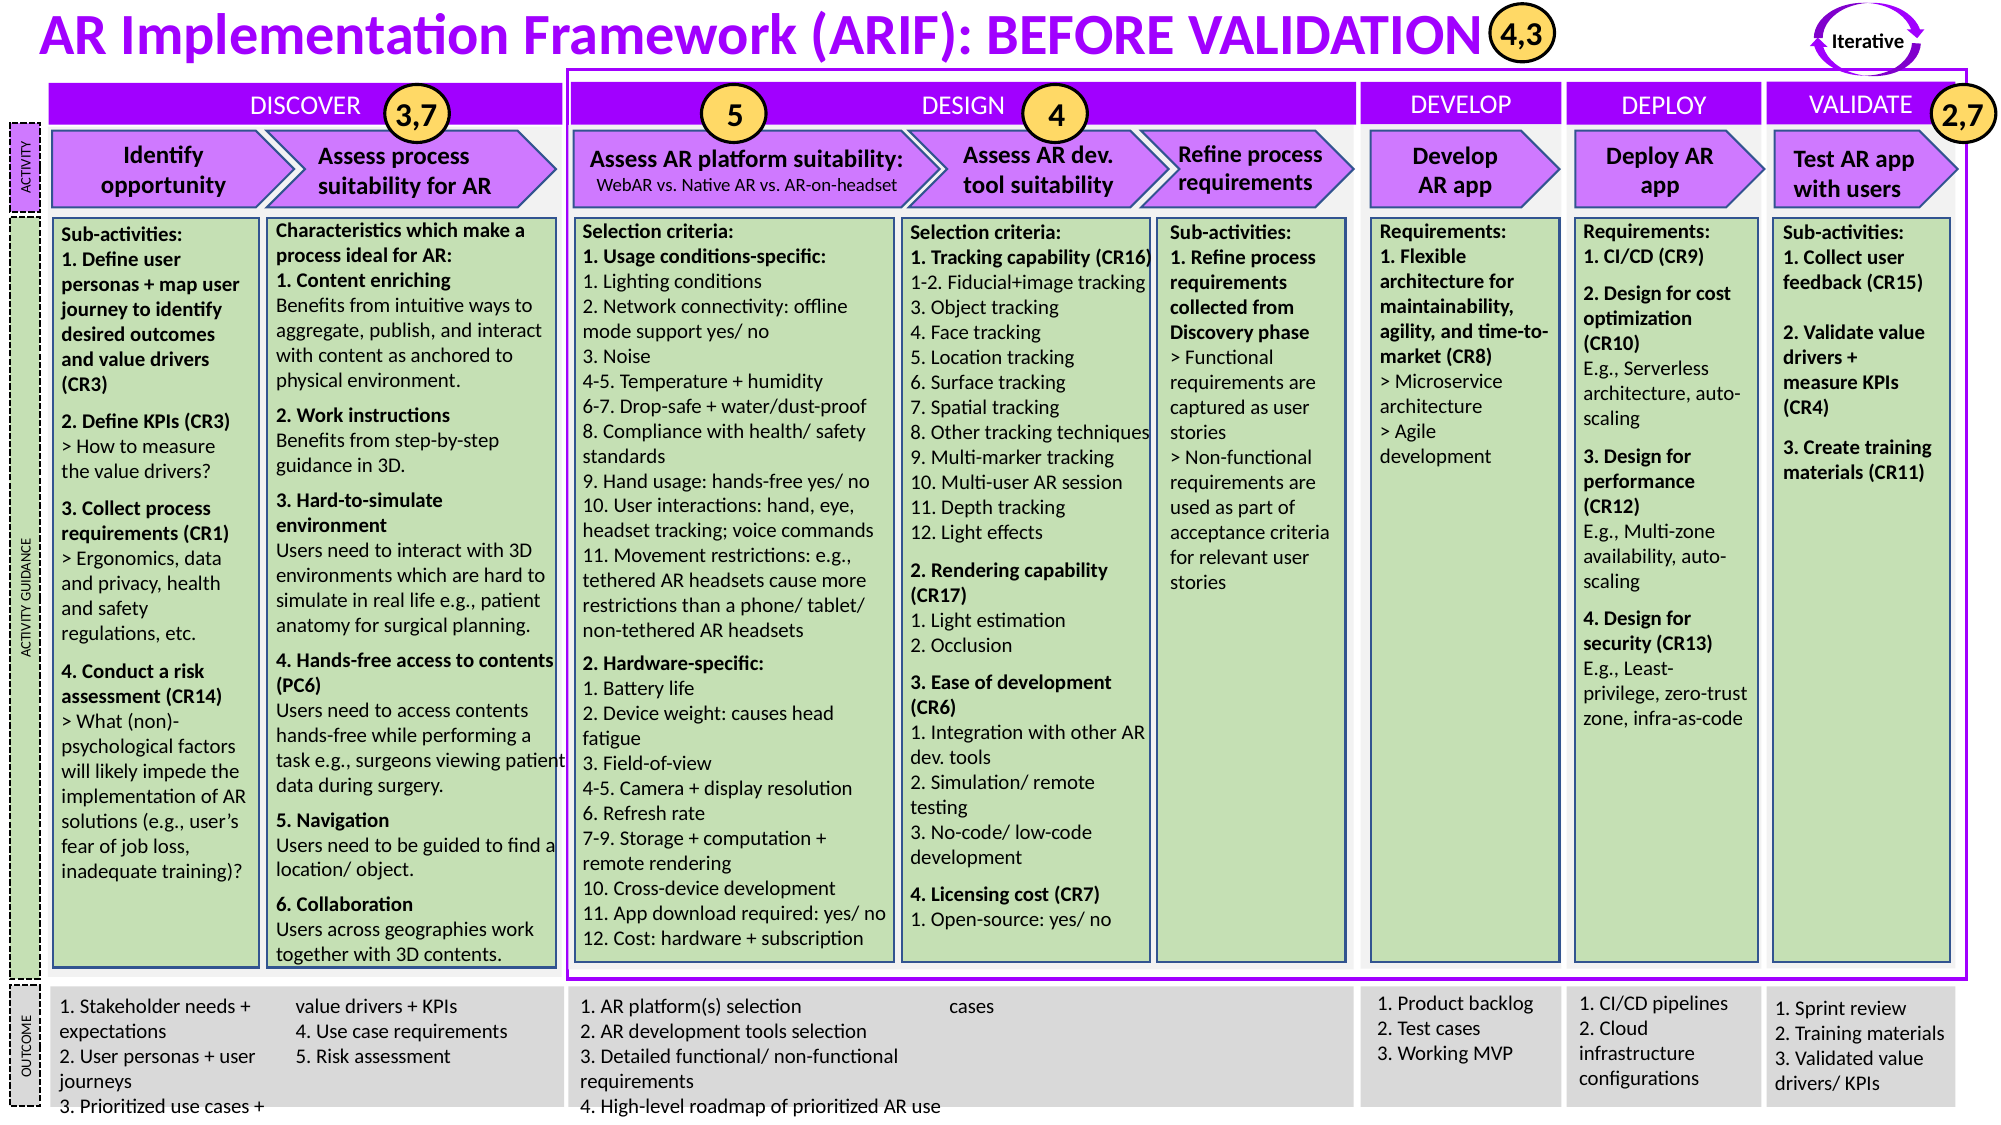

AR Implementation Framework (ARIF): BEFORE VALIDATION

Iterative

4,3

VALIDATE
DESIGN
DEVELOP
DEPLOY
DISCOVER

3,7

  5

  4

2,7

Identify opportunity
Assess AR platform suitability:
WebAR vs. Native AR vs. AR-on-headset
Assess AR dev. tool suitability

Refine process requirements

Assess process suitability for AR
Develop
AR app
Deploy AR app

Test AR app with users
ACTIVITY
Characteristics which make a
process ideal for AR:
1. Content enriching
Benefits from intuitive ways to aggregate, publish, and interact with content as anchored to physical environment.

2. Work instructions
Benefits from step-by-step guidance in 3D.

3. Hard-to-simulate
environment
Users need to interact with 3D environments which are hard to simulate in real life e.g., patient anatomy for surgical planning.

4. Hands-free access to contents (PC6)
Users need to access contents hands-free while performing a task e.g., surgeons viewing patient data during surgery.

5. Navigation
Users need to be guided to find a location/ object.

6. Collaboration
Users across geographies work together with 3D contents.

Selection criteria:
1. Usage conditions-specific:
1. Lighting conditions
2. Network connectivity: offline mode support yes/ no
3. Noise
4-5. Temperature + humidity
6-7. Drop-safe + water/dust-proof
8. Compliance with health/ safety standards
9. Hand usage: hands-free yes/ no
10. User interactions: hand, eye, headset tracking; voice commands
11. Movement restrictions: e.g., tethered AR headsets cause more restrictions than a phone/ tablet/ non-tethered AR headsets

2. Hardware-specific:
1. Battery life
2. Device weight: causes head fatigue
3. Field-of-view
4-5. Camera + display resolution
6. Refresh rate
7-9. Storage + computation + remote rendering
10. Cross-device development
11. App download required: yes/ no
12. Cost: hardware + subscription

Requirements:
1. CI/CD (CR9)

2. Design for cost optimization (CR10)
E.g., Serverless architecture, auto-scaling

3. Design for performance (CR12)
E.g., Multi-zone availability, auto-scaling

4. Design for security (CR13)
E.g., Least-privilege, zero-trust zone, infra-as-code

Requirements:
1. Flexible architecture for maintainability, agility, and time-to-market (CR8)
> Microservice architecture
> Agile development

Sub-activities:
1. Refine process requirements collected from Discovery phase
> Functional requirements are captured as user stories
> Non-functional requirements are used as part of acceptance criteria for relevant user stories

Sub-activities:
1. Collect user feedback (CR15)

2. Validate value drivers + measure KPIs (CR4)

3. Create training materials (CR11)

Selection criteria:
1. Tracking capability (CR16)
1-2. Fiducial+image tracking
3. Object tracking
4. Face tracking
5. Location tracking
6. Surface tracking
7. Spatial tracking
8. Other tracking techniques
9. Multi-marker tracking
10. Multi-user AR session
11. Depth tracking
12. Light effects

2. Rendering capability (CR17)
1. Light estimation
2. Occlusion

3. Ease of development (CR6)
1. Integration with other AR dev. tools
2. Simulation/ remote testing
3. No-code/ low-code development

4. Licensing cost (CR7)
1. Open-source: yes/ no

Sub-activities:
1. Define user personas + map user journey to identify desired outcomes and value drivers (CR3)

2. Define KPIs (CR3)
> How to measure the value drivers?

3. Collect process requirements (CR1)
> Ergonomics, data and privacy, health and safety regulations, etc.

4. Conduct a risk assessment (CR14)
> What (non)-psychological factors will likely impede the implementation of AR solutions (e.g., user’s fear of job loss, inadequate training)?

ACTIVITY GUIDANCE
1. CI/CD pipelines
2. Cloud infrastructure configurations
1. Product backlog
2. Test cases
3. Working MVP
1. Stakeholder needs + expectations
2. User personas + user journeys
3. Prioritized use cases + value drivers + KPIs
4. Use case requirements
5. Risk assessment
1. AR platform(s) selection
2. AR development tools selection
3. Detailed functional/ non-functional requirements
4. High-level roadmap of prioritized AR use cases

1. Sprint review
2. Training materials
3. Validated value drivers/ KPIs
OUTCOME